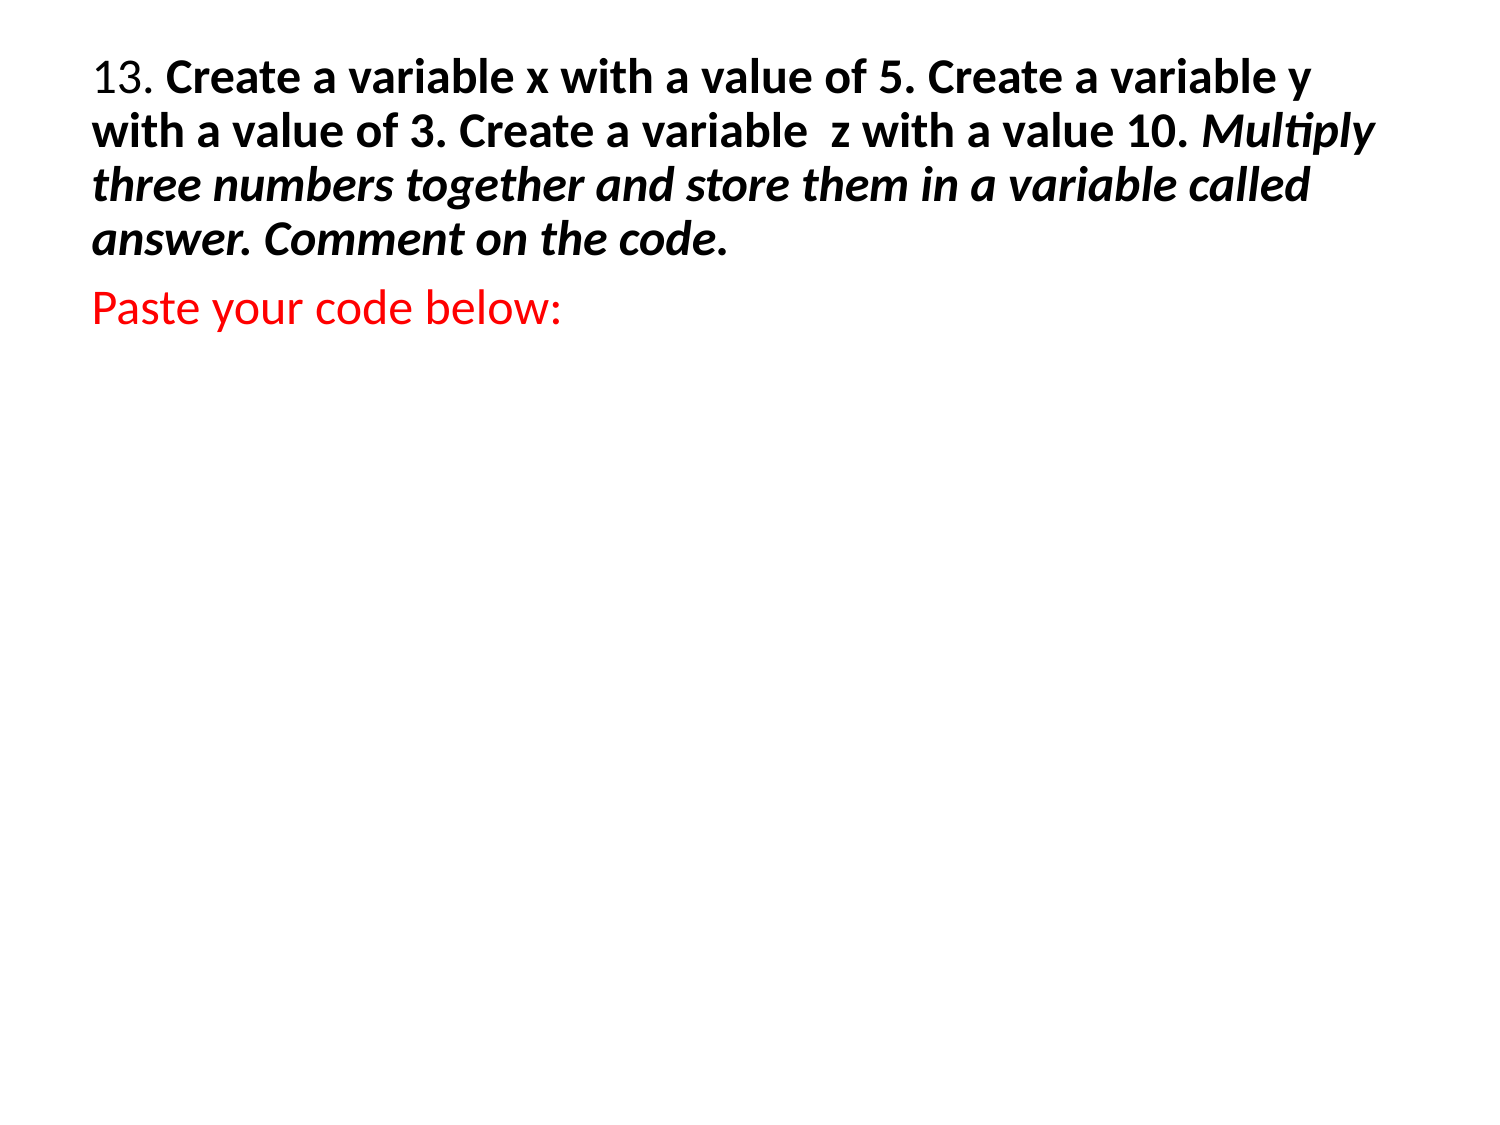

13. Create a variable x with a value of 5. Create a variable y with a value of 3. Create a variable  z with a value 10. Multiply three numbers together and store them in a variable called answer. Comment on the code.
Paste your code below: